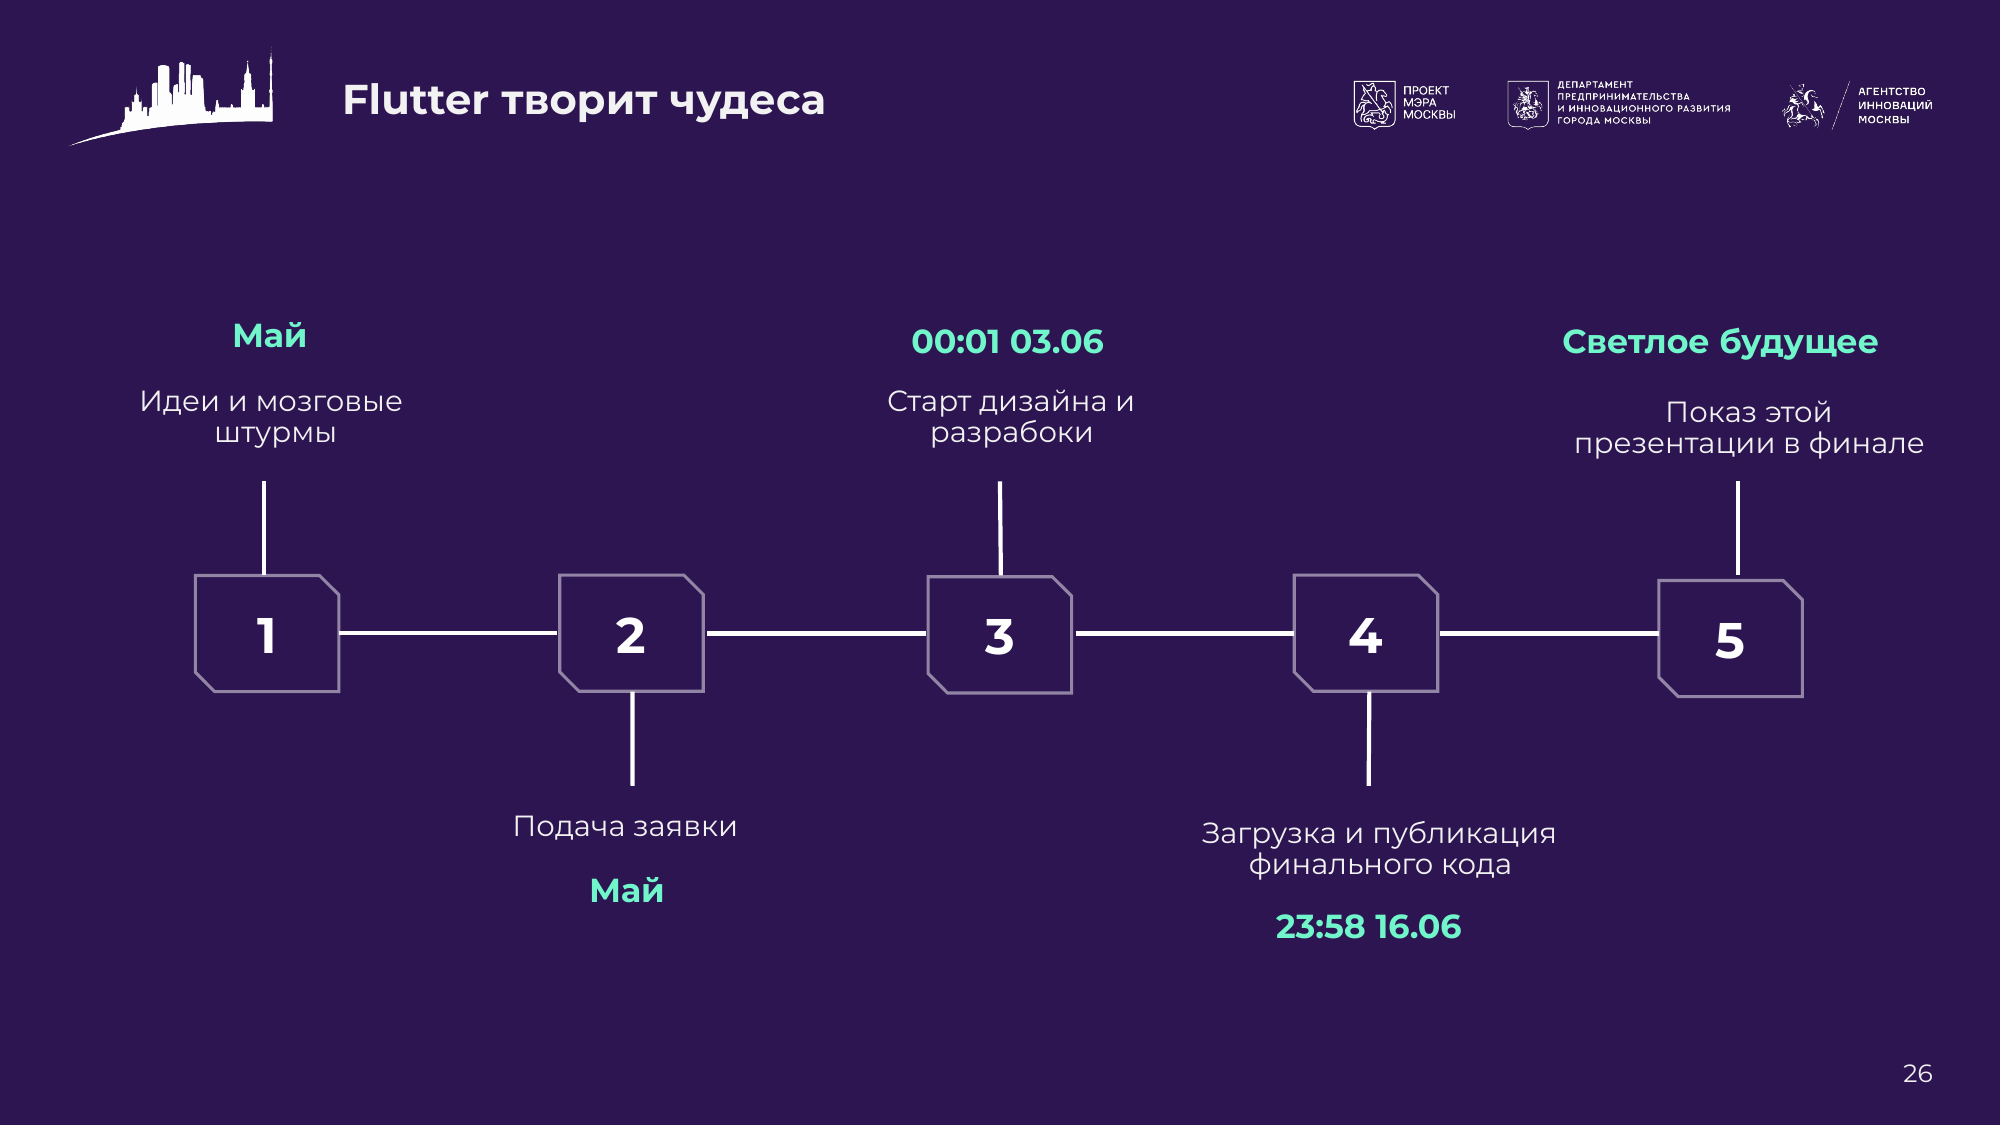

# Flutter творит чудеса
Май
Светлое будущее
00:01 03.06
 Старт дизайна и разрабоки
Идеи и мозговые штурмы
 Показ этой презентации в финале
4
2
1
3
5
Подача заявки
 Загрузка и публикация финального кода
Май
23:58 16.06
26